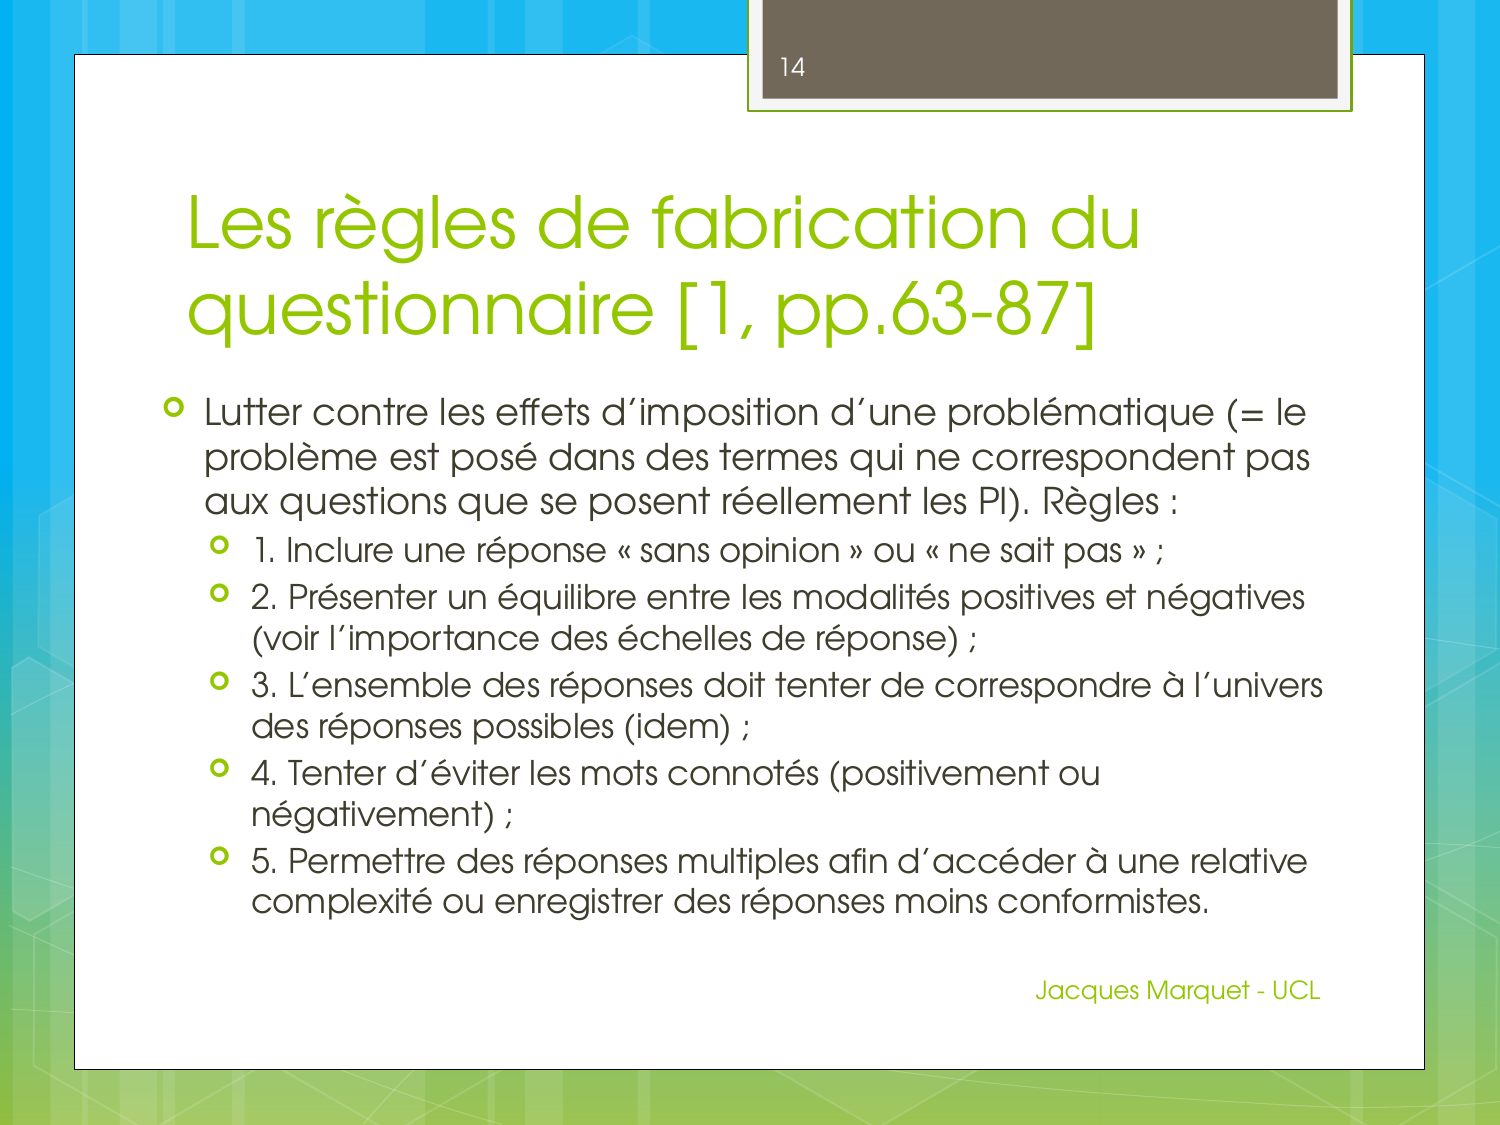

14
# Les règles de fabrication du questionnaire [1, pp.63-87]
Lutter contre les effets d’imposition d’une problématique (= le problème est posé dans des termes qui ne correspondent pas aux questions que se posent réellement les PI). Règles :
1. Inclure une réponse « sans opinion » ou « ne sait pas » ;
2. Présenter un équilibre entre les modalités positives et négatives (voir l’importance des échelles de réponse) ;
3. L’ensemble des réponses doit tenter de correspondre à l’univers des réponses possibles (idem) ;
4. Tenter d’éviter les mots connotés (positivement ou négativement) ;
5. Permettre des réponses multiples afin d’accéder à une relative complexité ou enregistrer des réponses moins conformistes.

Jacques Marquet - UCL